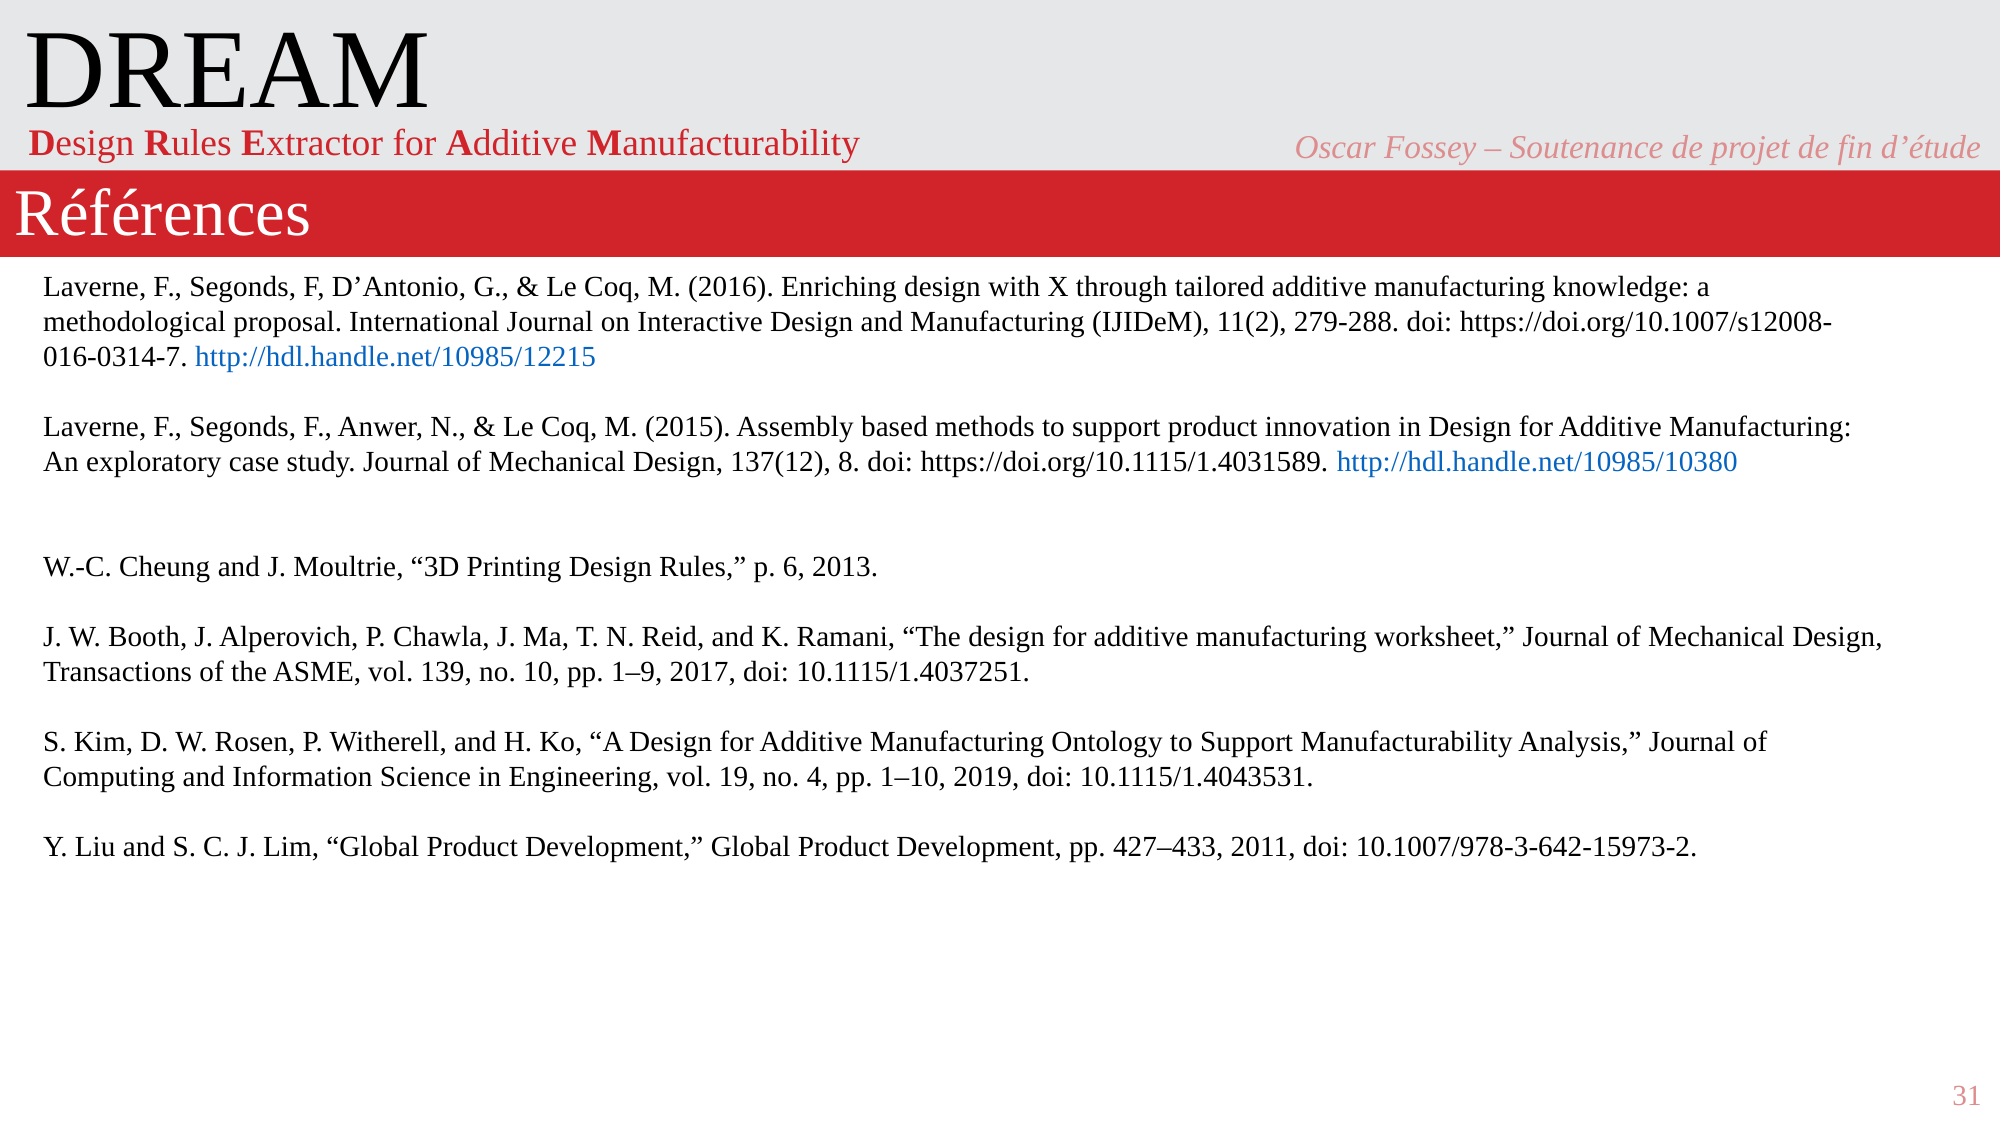

Oscar Fossey – Soutenance de projet de fin d’étude
# Références
Laverne, F., Segonds, F, D’Antonio, G., & Le Coq, M. (2016). Enriching design with X through tailored additive manufacturing knowledge: a methodological proposal. International Journal on Interactive Design and Manufacturing (IJIDeM), 11(2), 279-288. doi: https://doi.org/10.1007/s12008-016-0314-7. http://hdl.handle.net/10985/12215

Laverne, F., Segonds, F., Anwer, N., & Le Coq, M. (2015). Assembly based methods to support product innovation in Design for Additive Manufacturing: An exploratory case study. Journal of Mechanical Design, 137(12), 8. doi: https://doi.org/10.1115/1.4031589. http://hdl.handle.net/10985/10380

W.-C. Cheung and J. Moultrie, “3D Printing Design Rules,” p. 6, 2013.

J. W. Booth, J. Alperovich, P. Chawla, J. Ma, T. N. Reid, and K. Ramani, “The design for additive manufacturing worksheet,” Journal of Mechanical Design, Transactions of the ASME, vol. 139, no. 10, pp. 1–9, 2017, doi: 10.1115/1.4037251.

S. Kim, D. W. Rosen, P. Witherell, and H. Ko, “A Design for Additive Manufacturing Ontology to Support Manufacturability Analysis,” Journal of Computing and Information Science in Engineering, vol. 19, no. 4, pp. 1–10, 2019, doi: 10.1115/1.4043531.

Y. Liu and S. C. J. Lim, “Global Product Development,” Global Product Development, pp. 427–433, 2011, doi: 10.1007/978-3-642-15973-2.
31